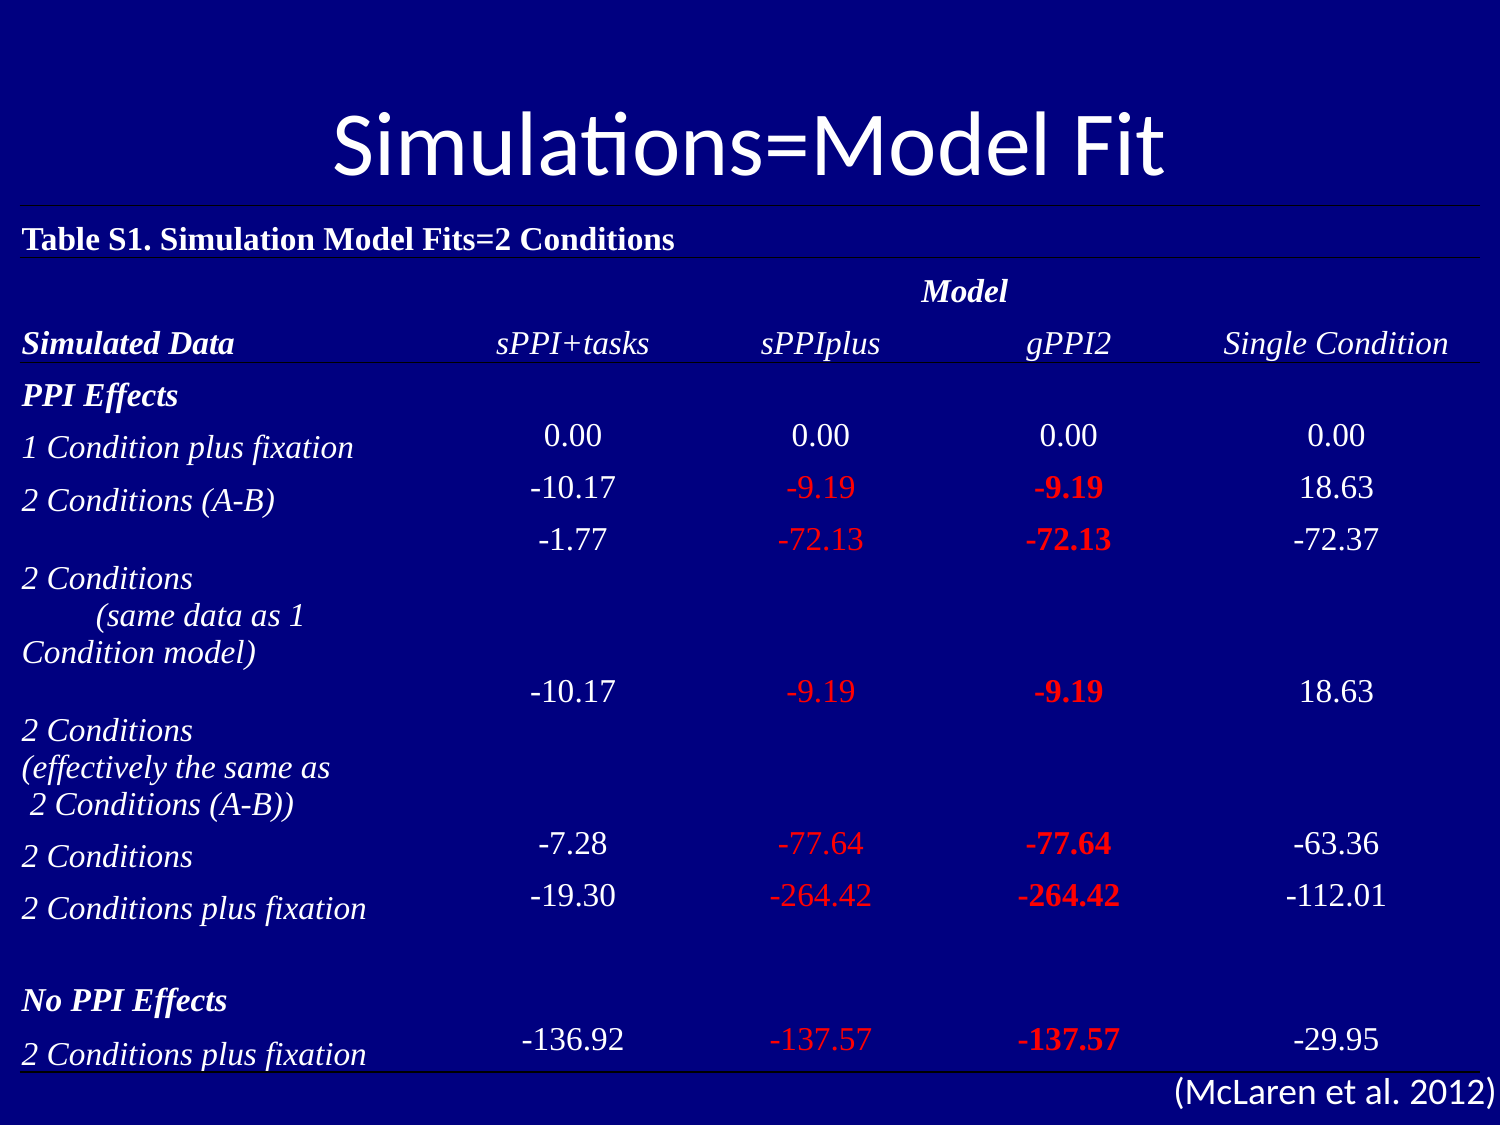

# Simulations=Model Fit
| Table S1. Simulation Model Fits=2 Conditions |  |  |  |  |
| --- | --- | --- | --- | --- |
|  | Model |  |  |  |
| Simulated Data | sPPI+tasks | sPPIplus | gPPI2 | Single Condition |
| PPI Effects |  |  |  |  |
| 1 Condition plus fixation | 0.00 | 0.00 | 0.00 | 0.00 |
| 2 Conditions (A-B) | -10.17 | -9.19 | -9.19 | 18.63 |
| 2 Conditions (same data as 1 Condition model) | -1.77 | -72.13 | -72.13 | -72.37 |
| 2 Conditions (effectively the same as 2 Conditions (A-B)) | -10.17 | -9.19 | -9.19 | 18.63 |
| 2 Conditions | -7.28 | -77.64 | -77.64 | -63.36 |
| 2 Conditions plus fixation | -19.30 | -264.42 | -264.42 | -112.01 |
|  |  |  |  |  |
| No PPI Effects |  |  |  |  |
| 2 Conditions plus fixation | -136.92 | -137.57 | -137.57 | -29.95 |
(McLaren et al. 2012)